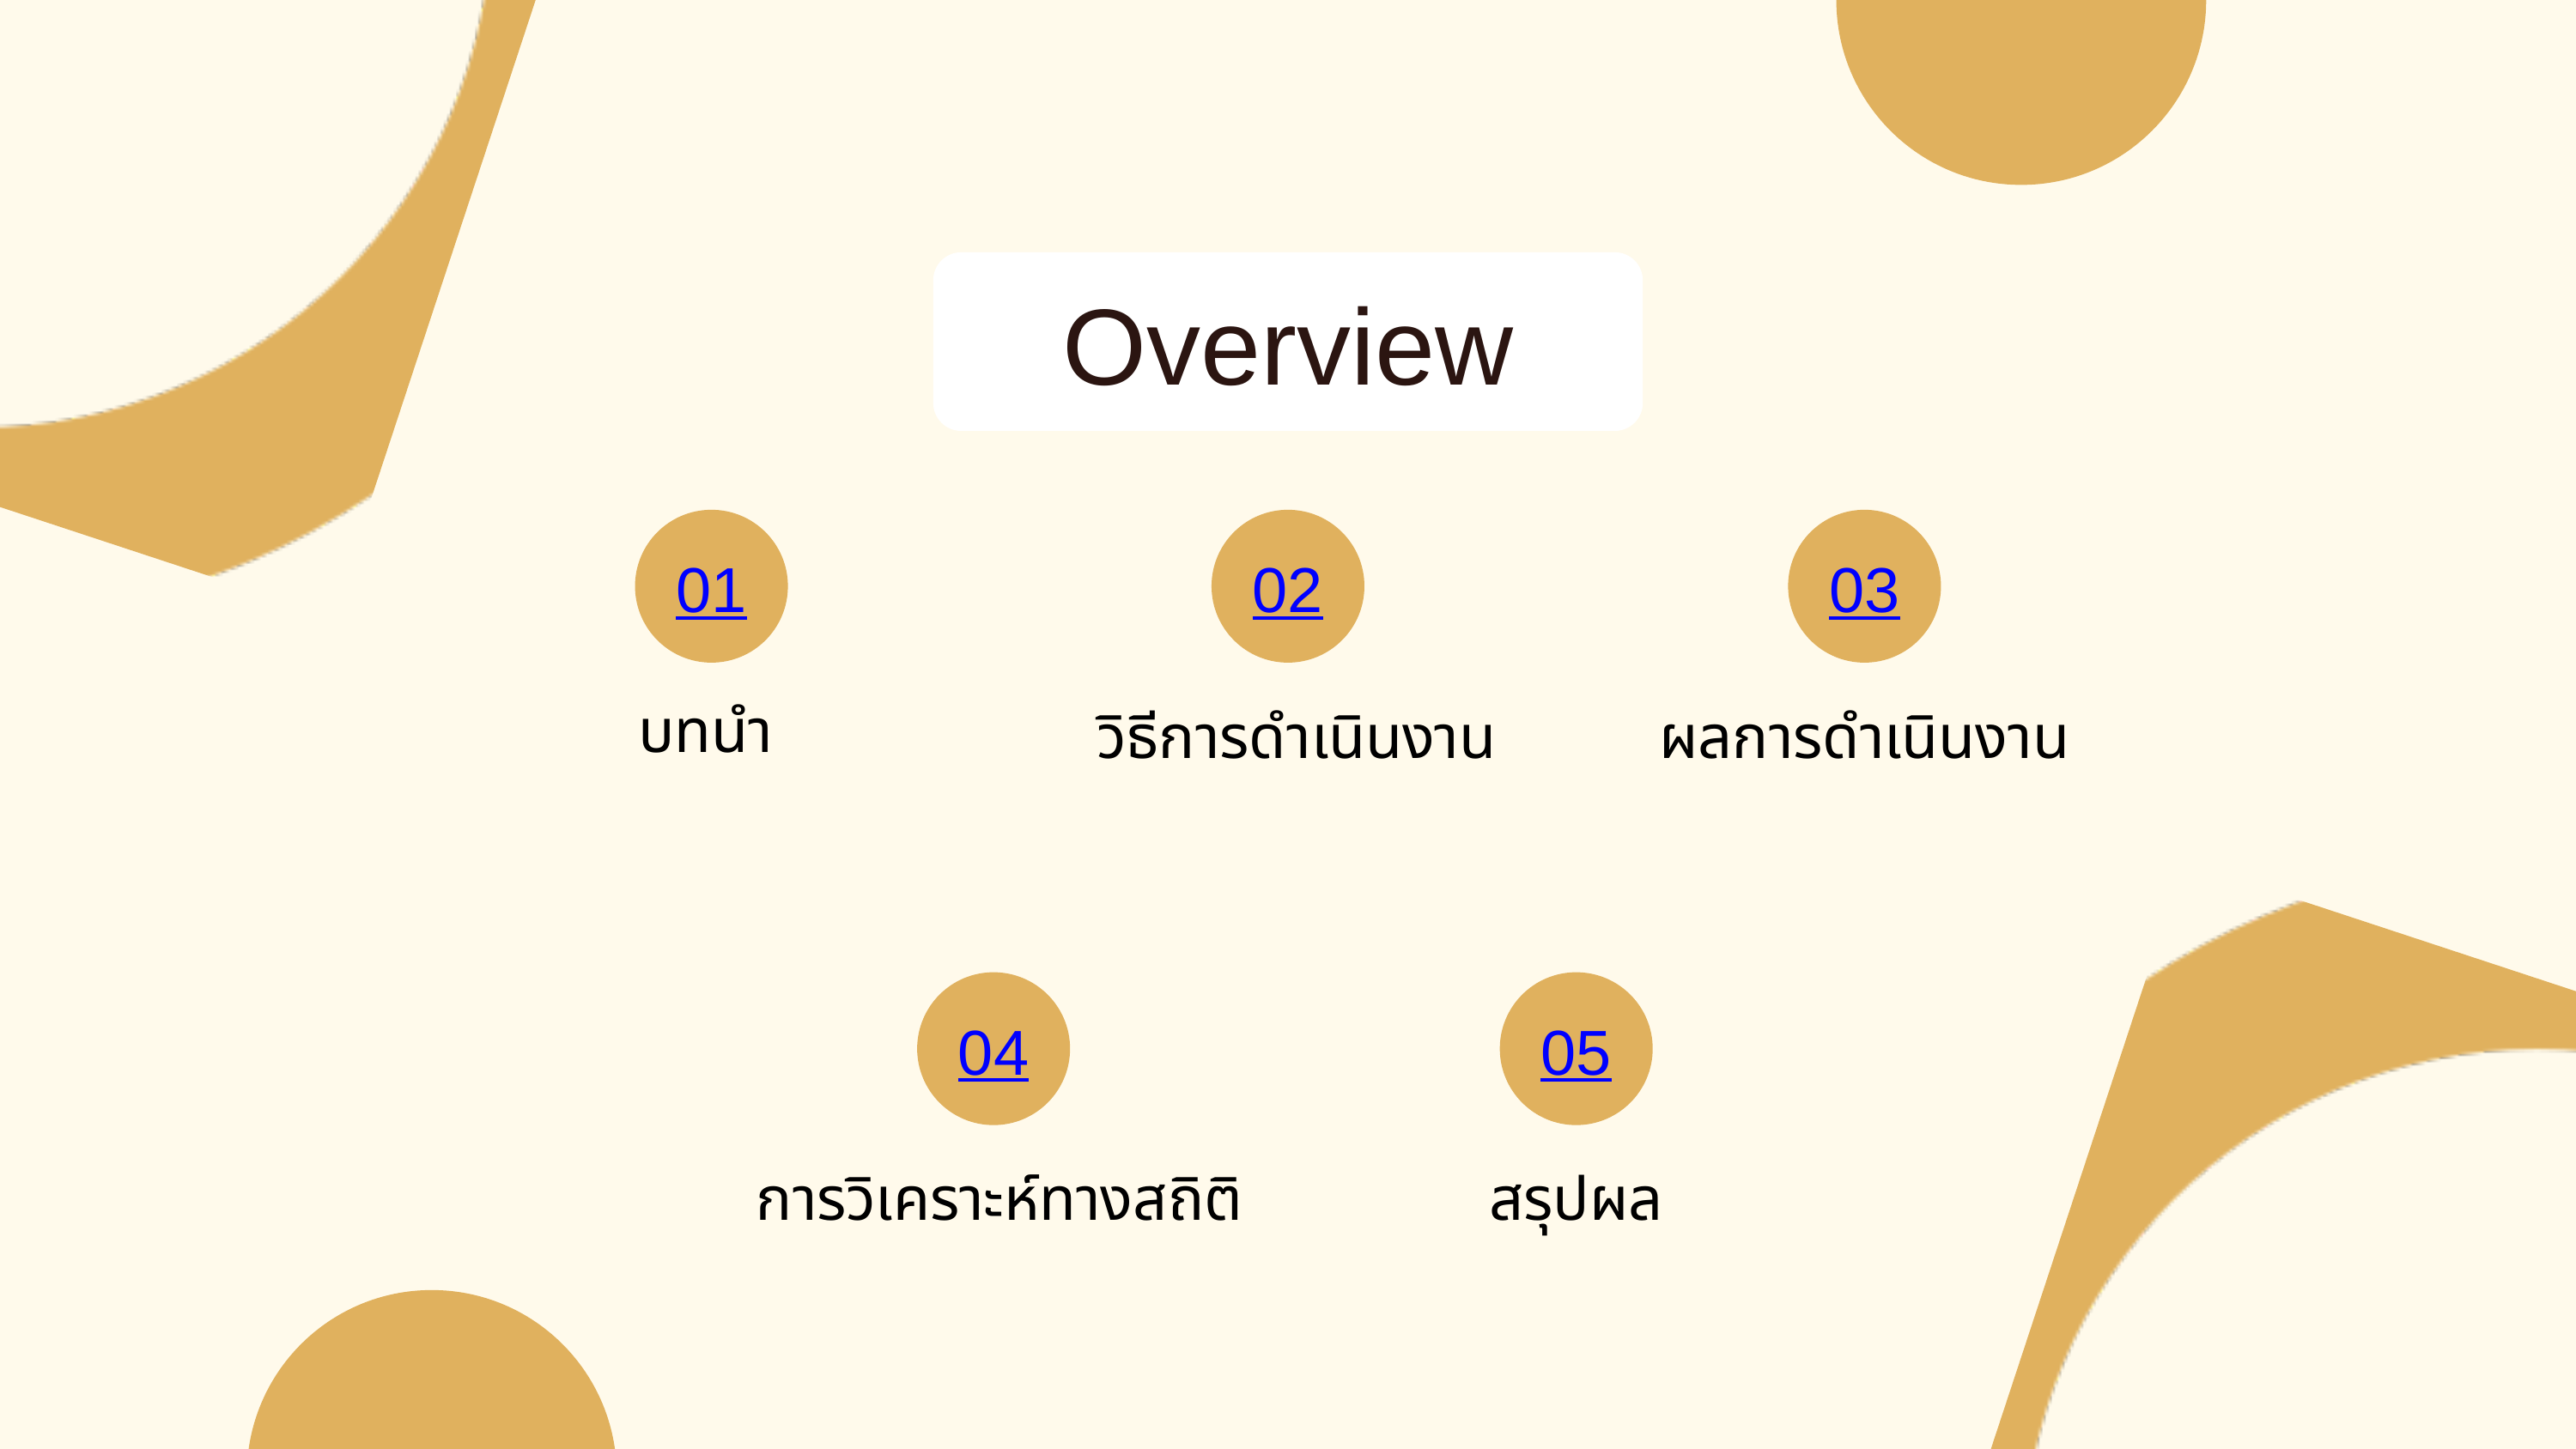

Overview

01

02

03
บทนำ
วิธีการดำเนินงาน
ผลการดำเนินงาน

04

05

การวิเคราะห์ทางสถิติ
สรุปผล